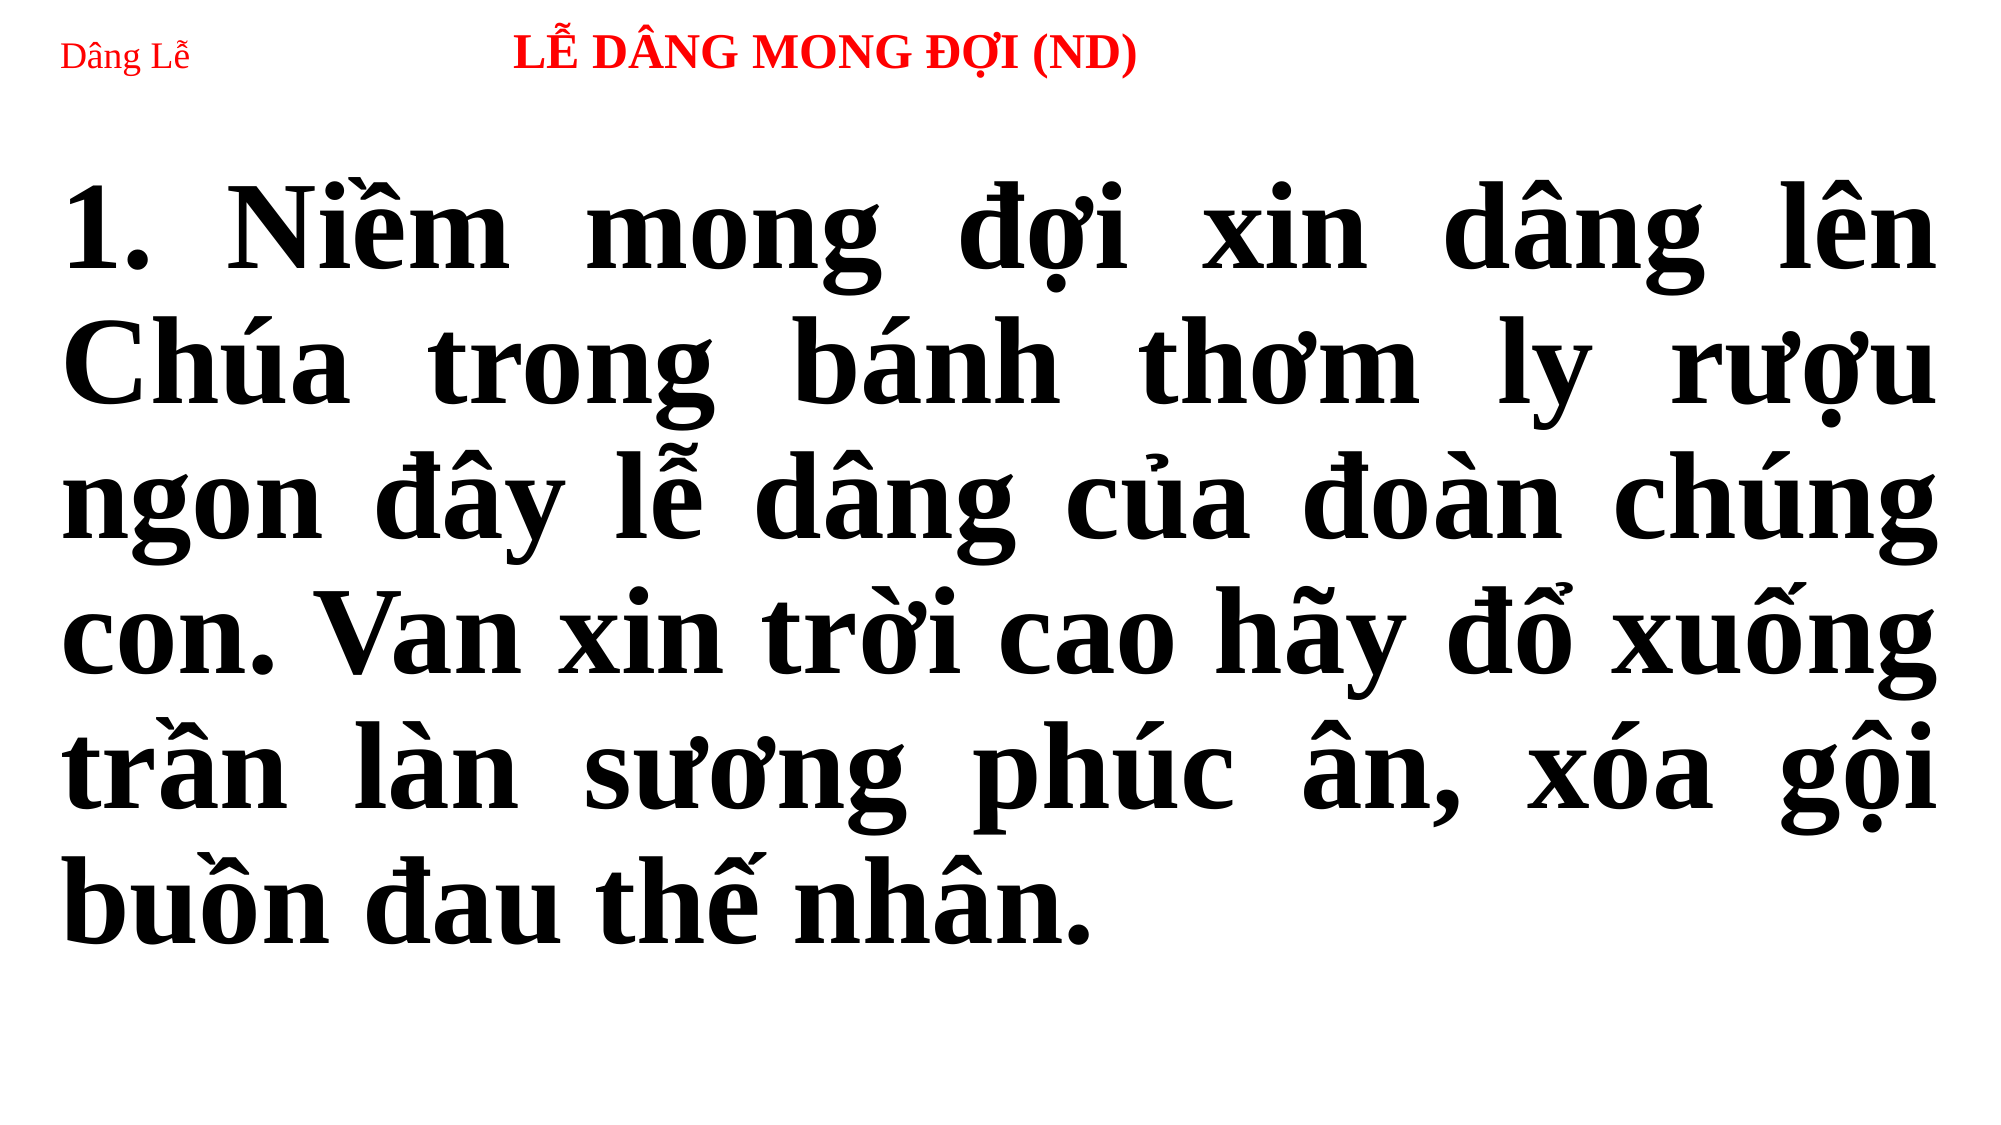

# Dâng Lễ                                  LỄ DÂNG MONG ĐỢI (ND)
1. Niềm mong đợi xin dâng lên Chúa trong bánh thơm ly rượu ngon đây lễ dâng của đoàn chúng con. Van xin trời cao hãy đổ xuống trần làn sương phúc ân, xóa gội buồn đau thế nhân.